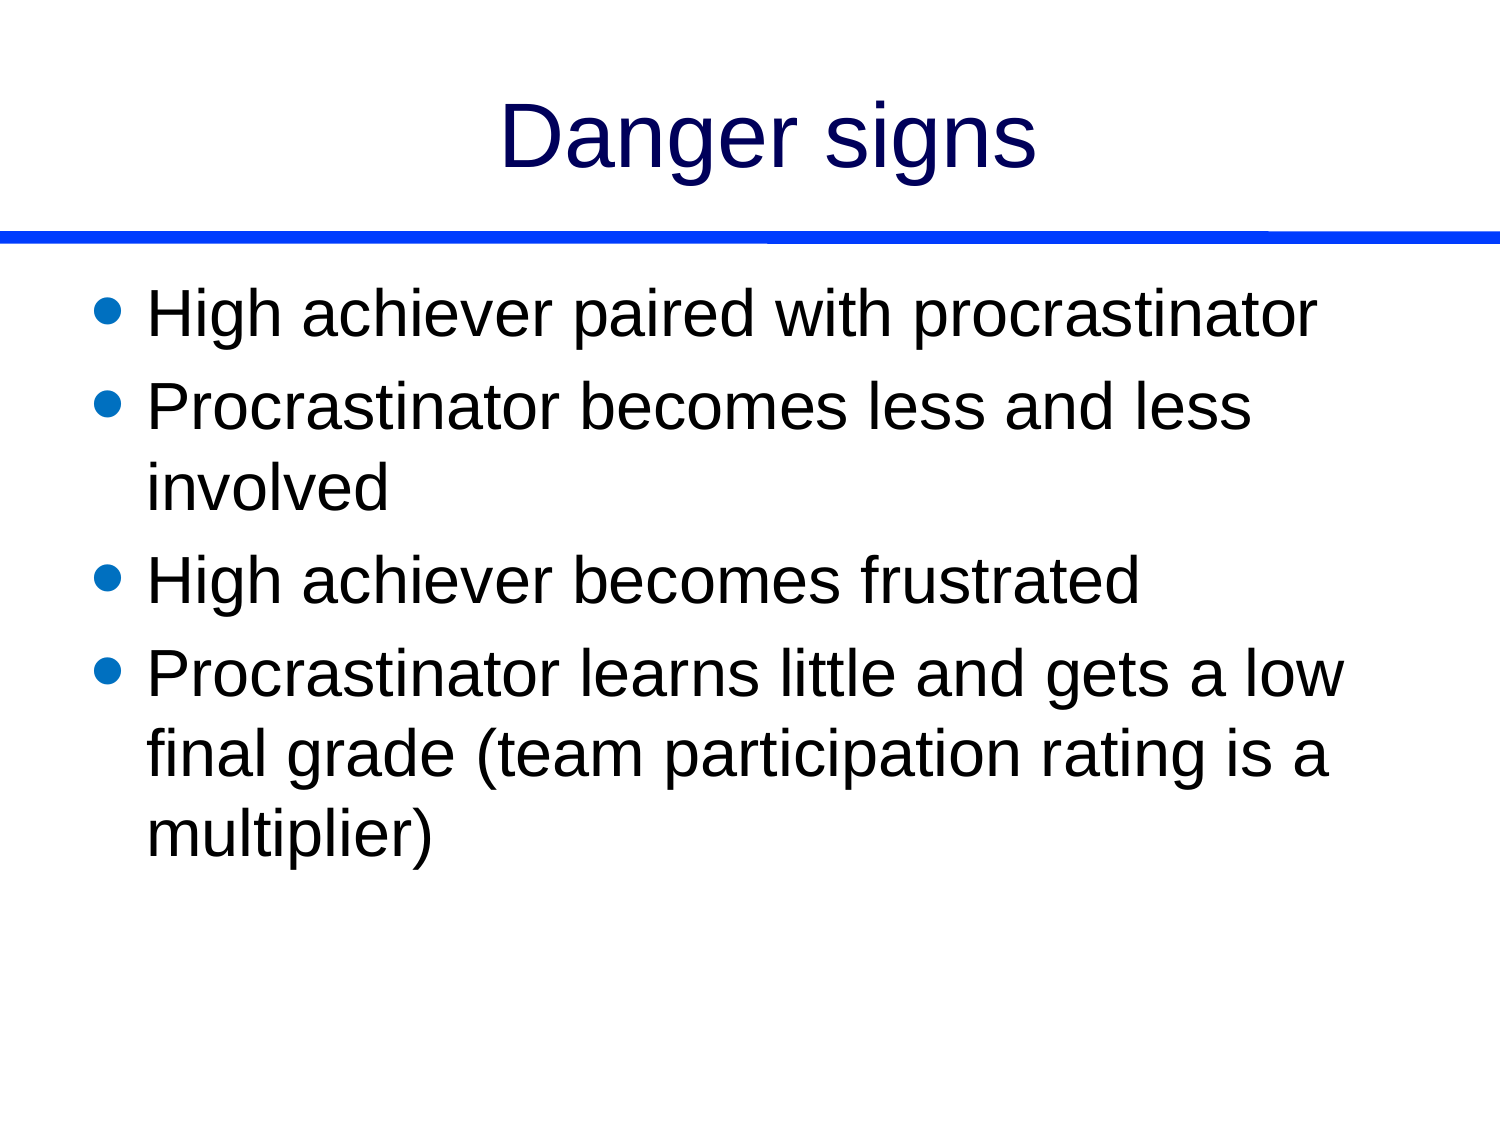

# Danger signs
High achiever paired with procrastinator
Procrastinator becomes less and less involved
High achiever becomes frustrated
Procrastinator learns little and gets a low final grade (team participation rating is a multiplier)